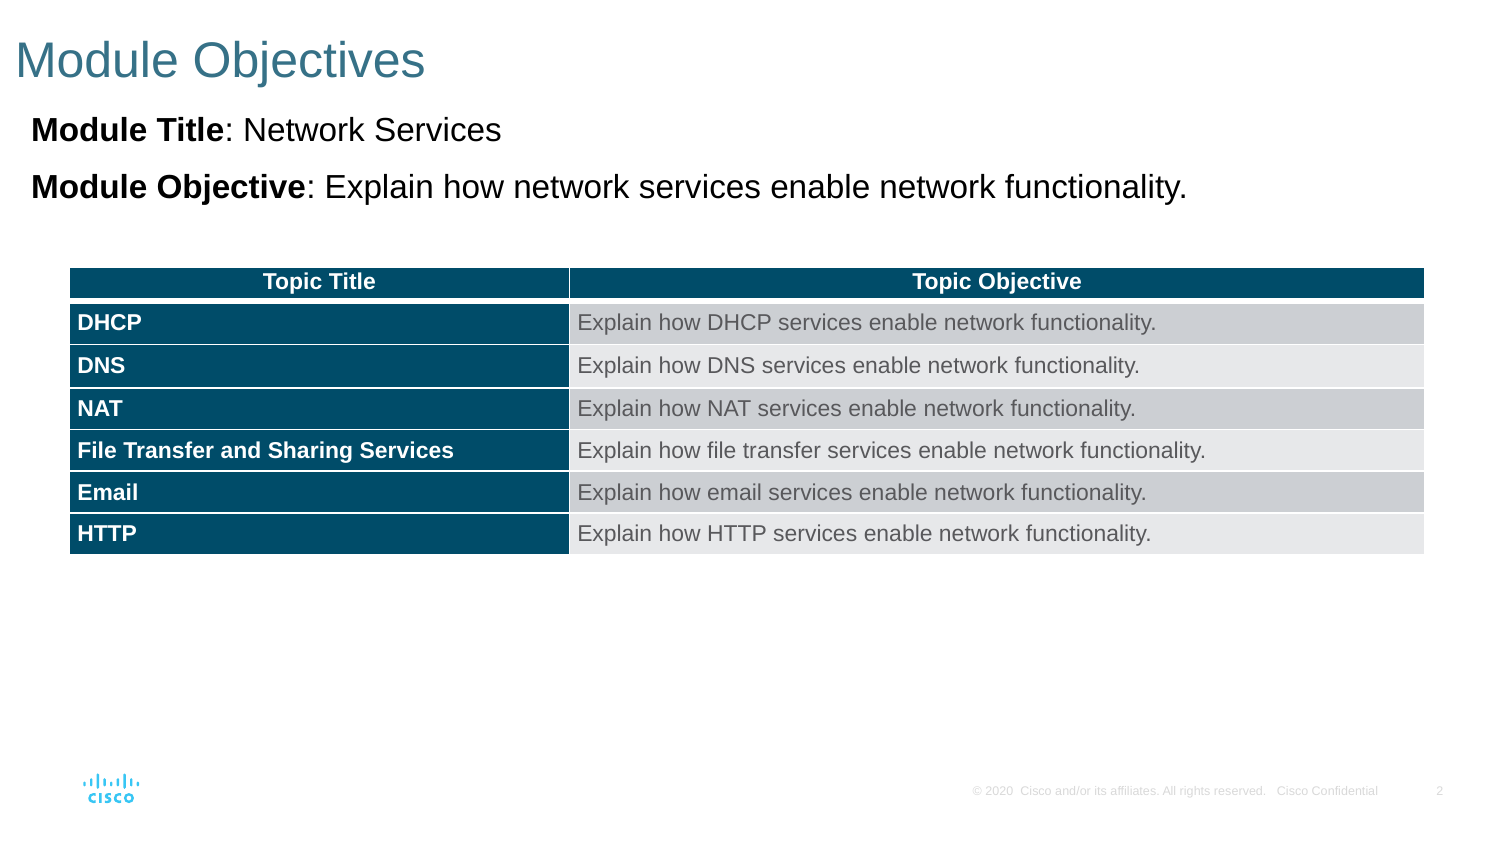

# Module Objectives
Module Title: Network Services
Module Objective: Explain how network services enable network functionality.

| Topic Title | Topic Objective |
| --- | --- |
| DHCP | Explain how DHCP services enable network functionality. |
| DNS | Explain how DNS services enable network functionality. |
| NAT | Explain how NAT services enable network functionality. |
| File Transfer and Sharing Services | Explain how file transfer services enable network functionality. |
| Email | Explain how email services enable network functionality. |
| HTTP | Explain how HTTP services enable network functionality. |